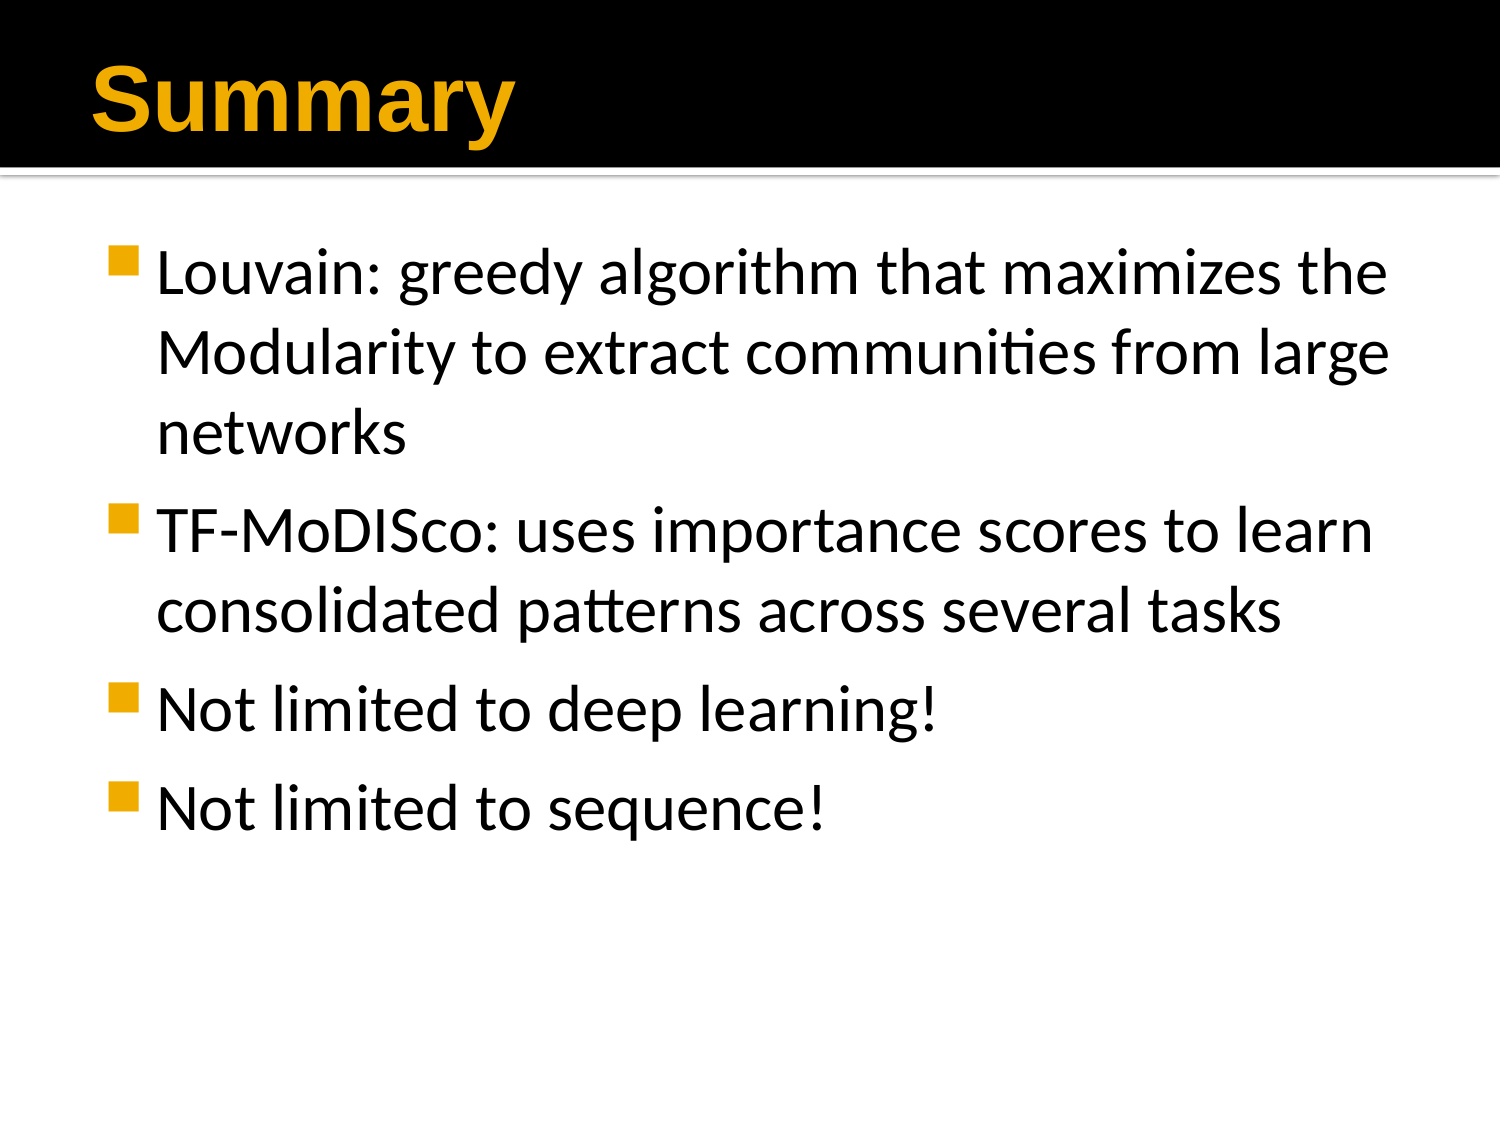

# Summary
Louvain: greedy algorithm that maximizes the Modularity to extract communities from large networks
TF-MoDISco: uses importance scores to learn consolidated patterns across several tasks
Not limited to deep learning!
Not limited to sequence!